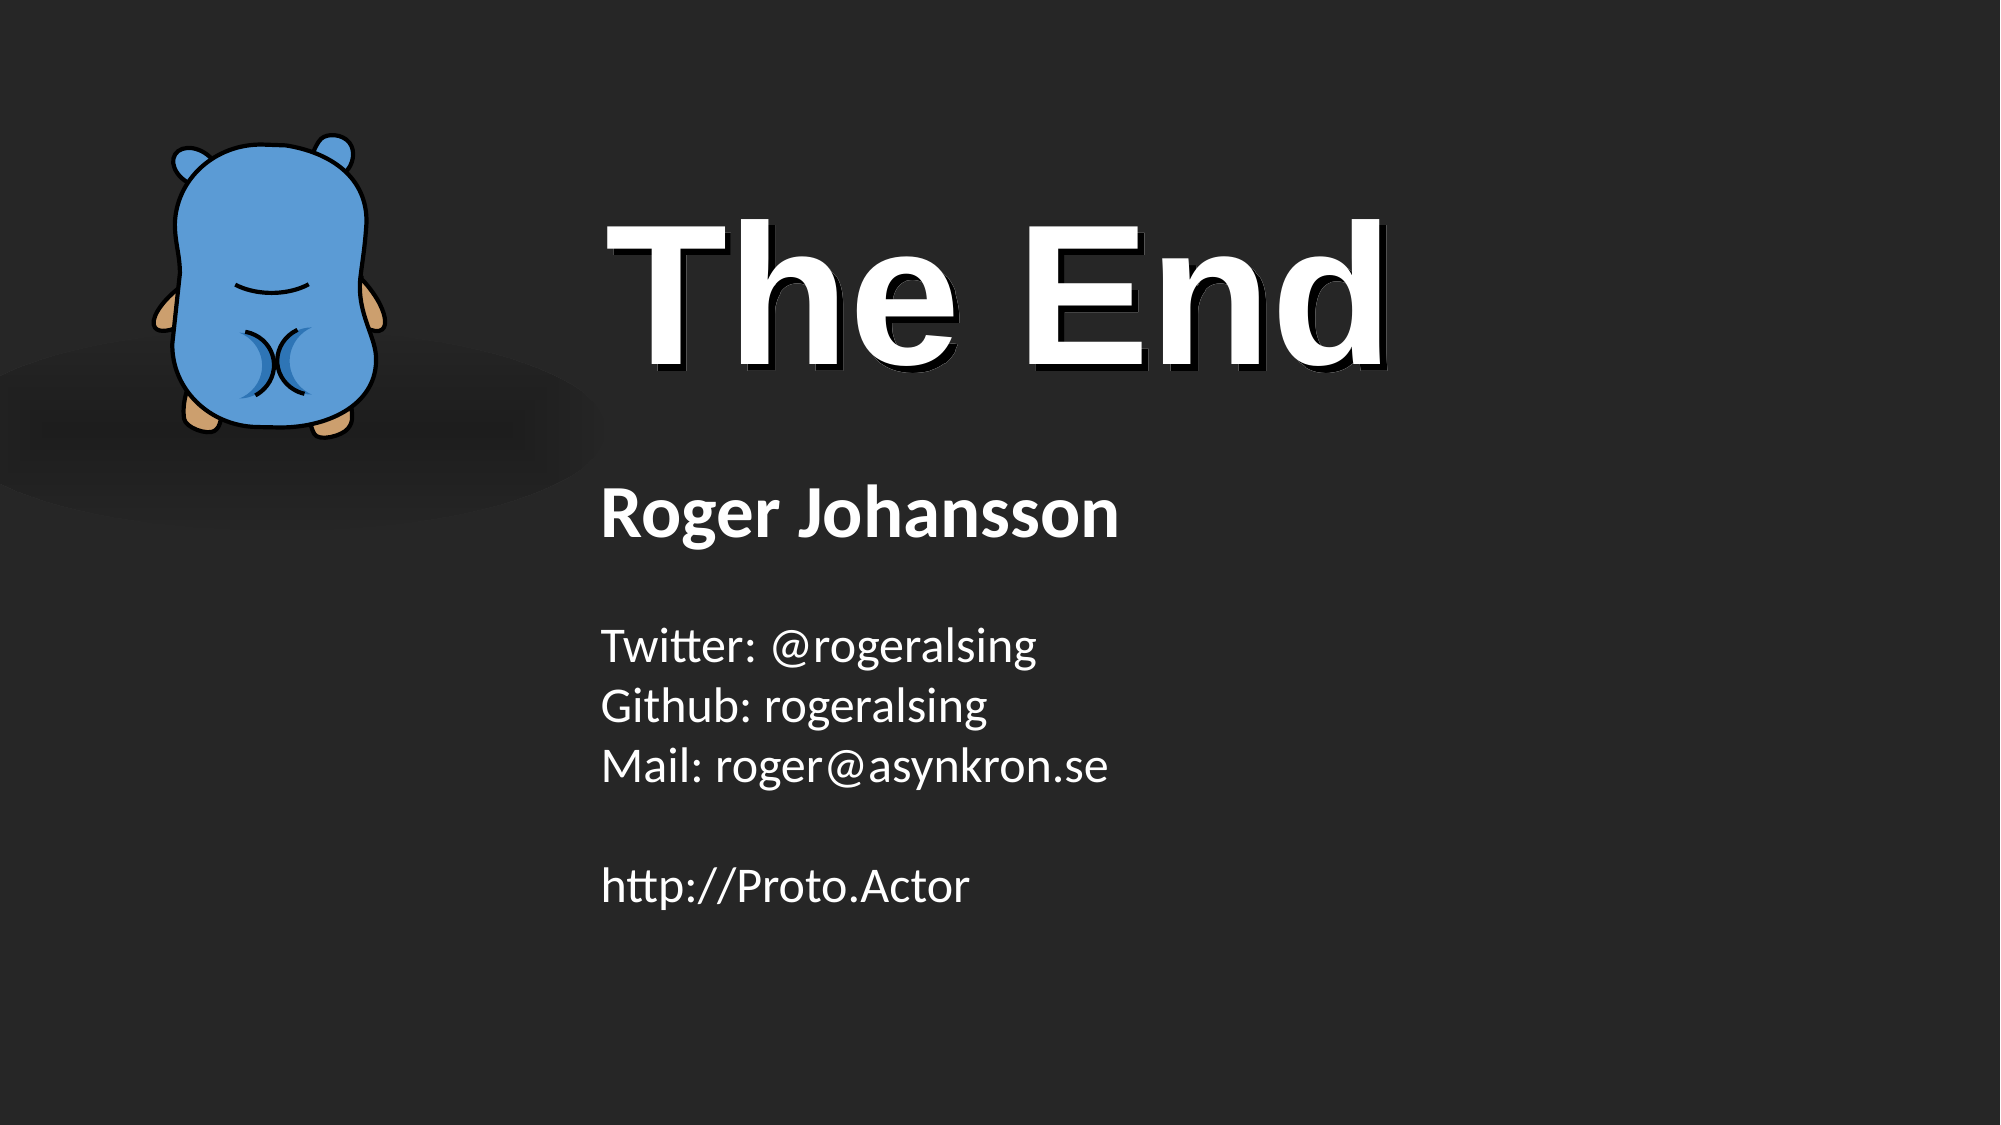

The End

Roger Johansson
Twitter: @rogeralsing
Github: rogeralsing
Mail: roger@asynkron.se

http://Proto.Actor